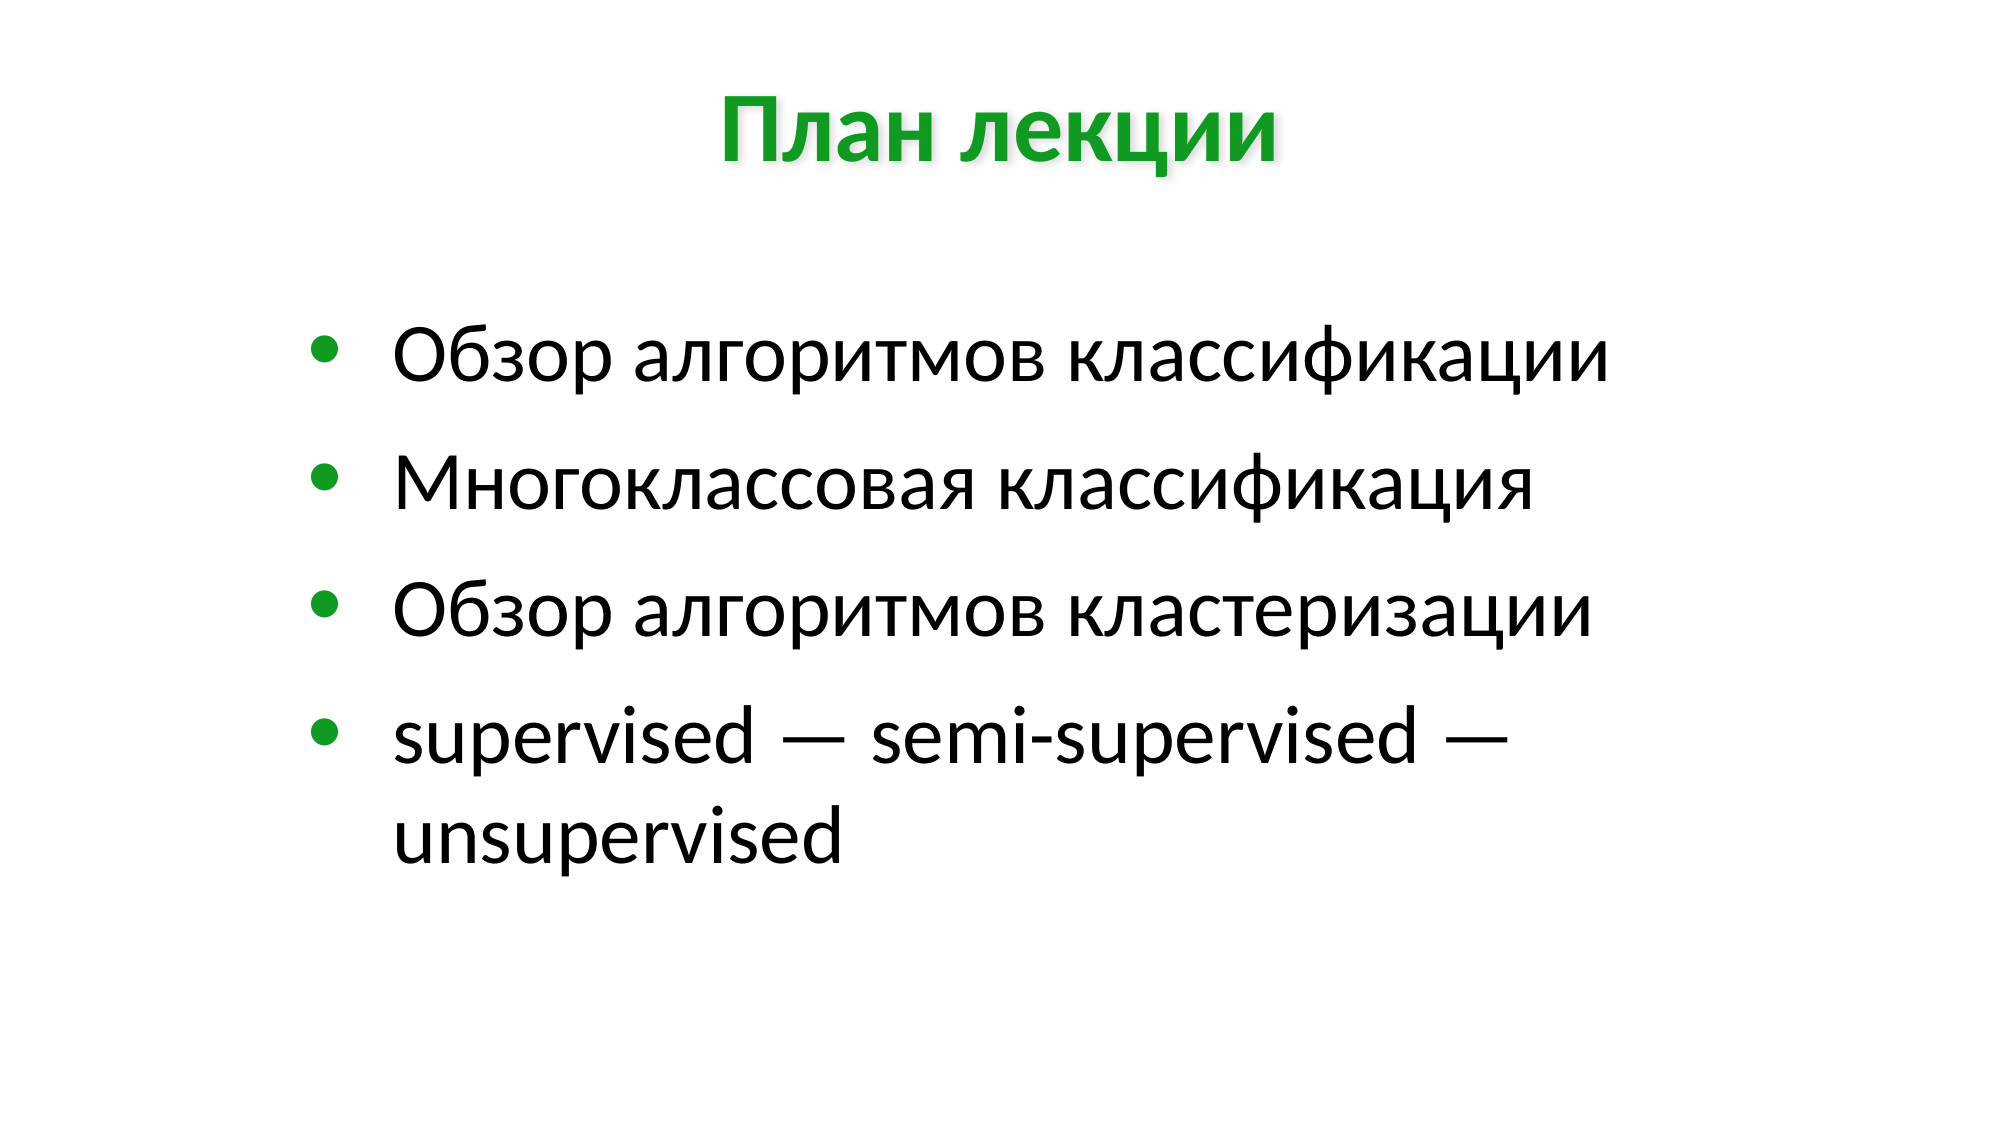

План лекции
Обзор алгоритмов классификации

Многоклассовая классификация

Обзор алгоритмов кластеризации

supervised — semi-supervised — unsupervised